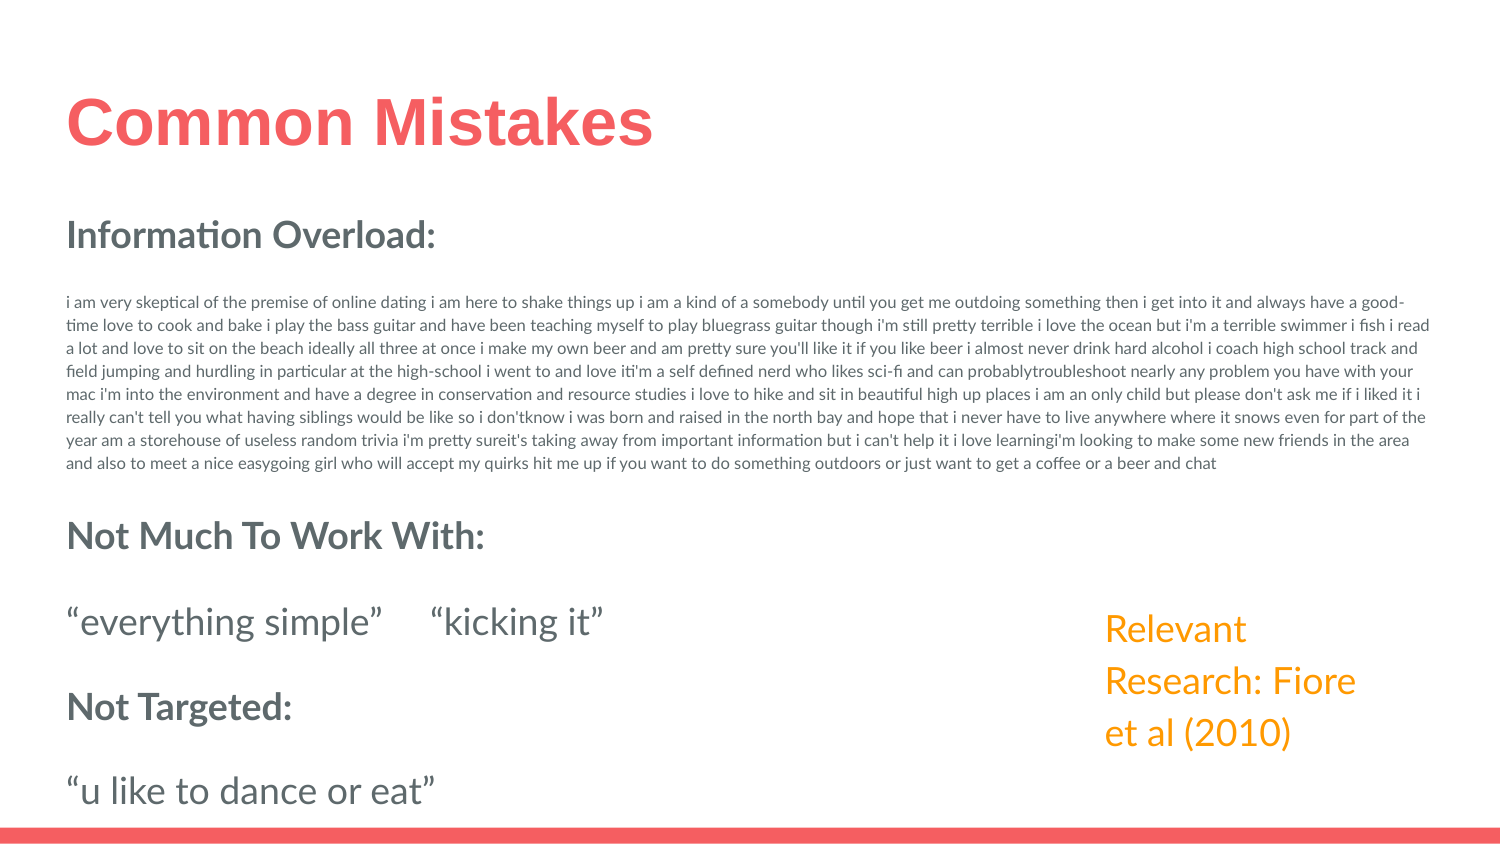

# Common Mistakes
Information Overload:
i am very skeptical of the premise of online dating i am here to shake things up i am a kind of a somebody until you get me outdoing something then i get into it and always have a good-time love to cook and bake i play the bass guitar and have been teaching myself to play bluegrass guitar though i'm still pretty terrible i love the ocean but i'm a terrible swimmer i fish i read a lot and love to sit on the beach ideally all three at once i make my own beer and am pretty sure you'll like it if you like beer i almost never drink hard alcohol i coach high school track and field jumping and hurdling in particular at the high-school i went to and love iti'm a self defined nerd who likes sci-fi and can probablytroubleshoot nearly any problem you have with your mac i'm into the environment and have a degree in conservation and resource studies i love to hike and sit in beautiful high up places i am an only child but please don't ask me if i liked it i really can't tell you what having siblings would be like so i don'tknow i was born and raised in the north bay and hope that i never have to live anywhere where it snows even for part of the year am a storehouse of useless random trivia i'm pretty sureit's taking away from important information but i can't help it i love learningi'm looking to make some new friends in the area and also to meet a nice easygoing girl who will accept my quirks hit me up if you want to do something outdoors or just want to get a coffee or a beer and chat
Not Much To Work With:
“everything simple”     “kicking it”
Not Targeted:
“u like to dance or eat”

Relevant Research: Fiore et al (2010)